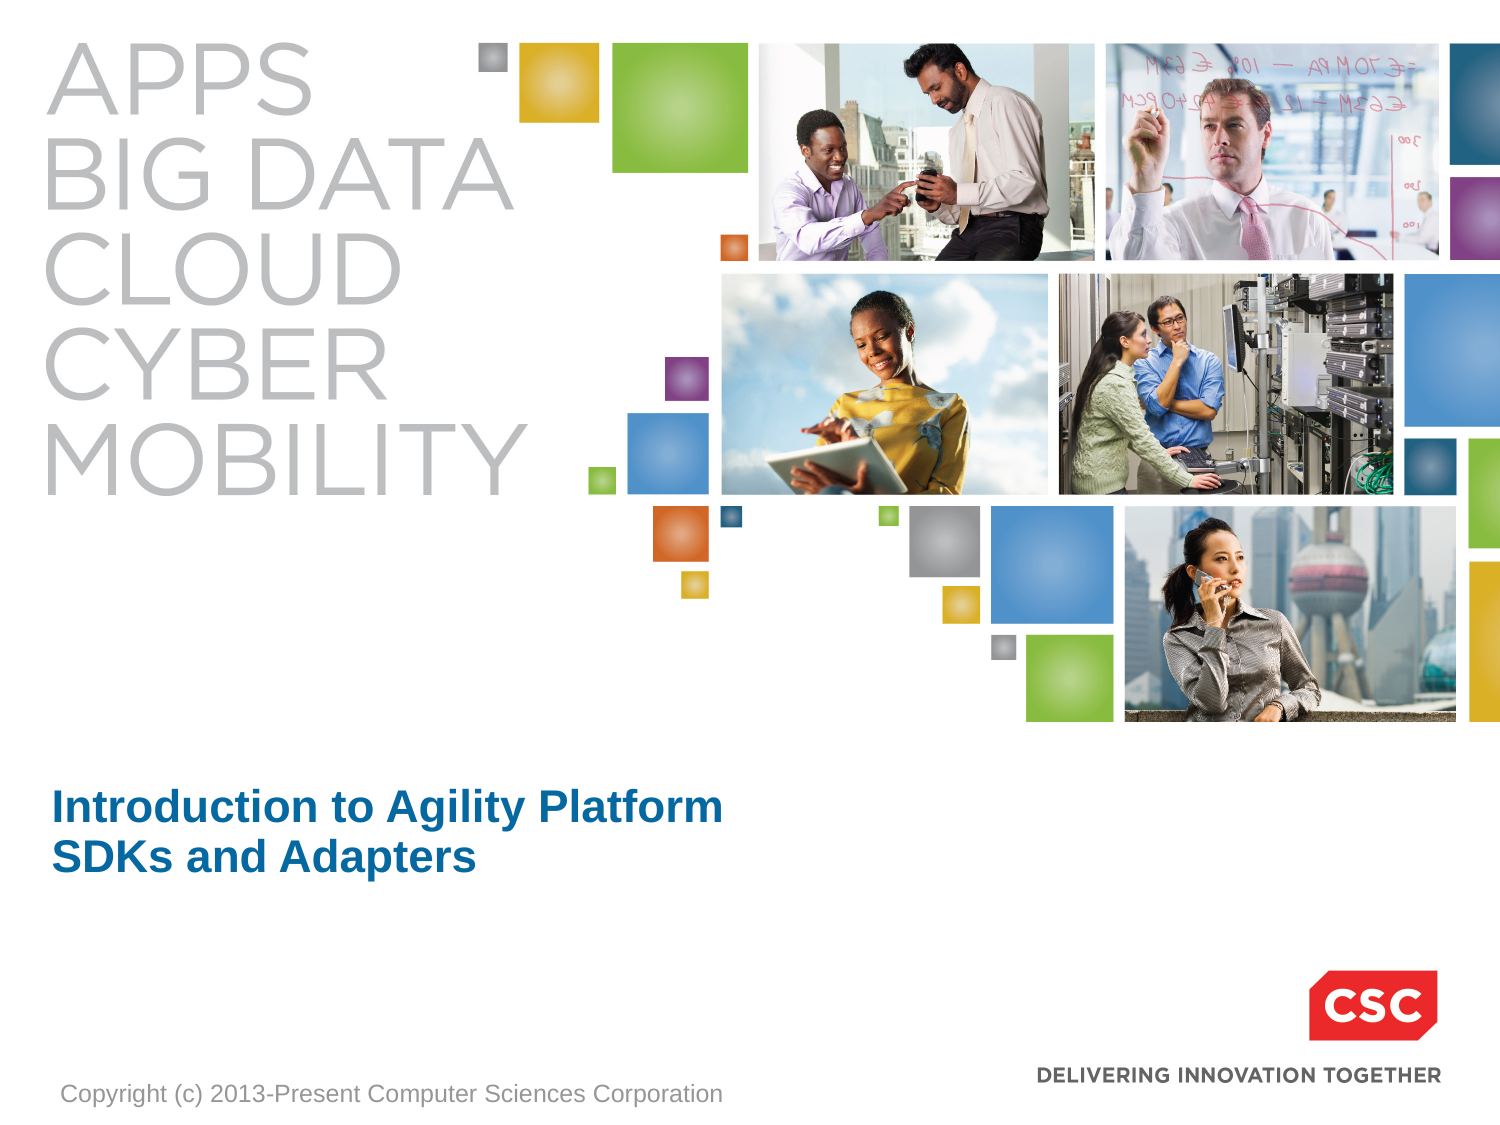

# Introduction to Agility Platform SDKs and Adapters